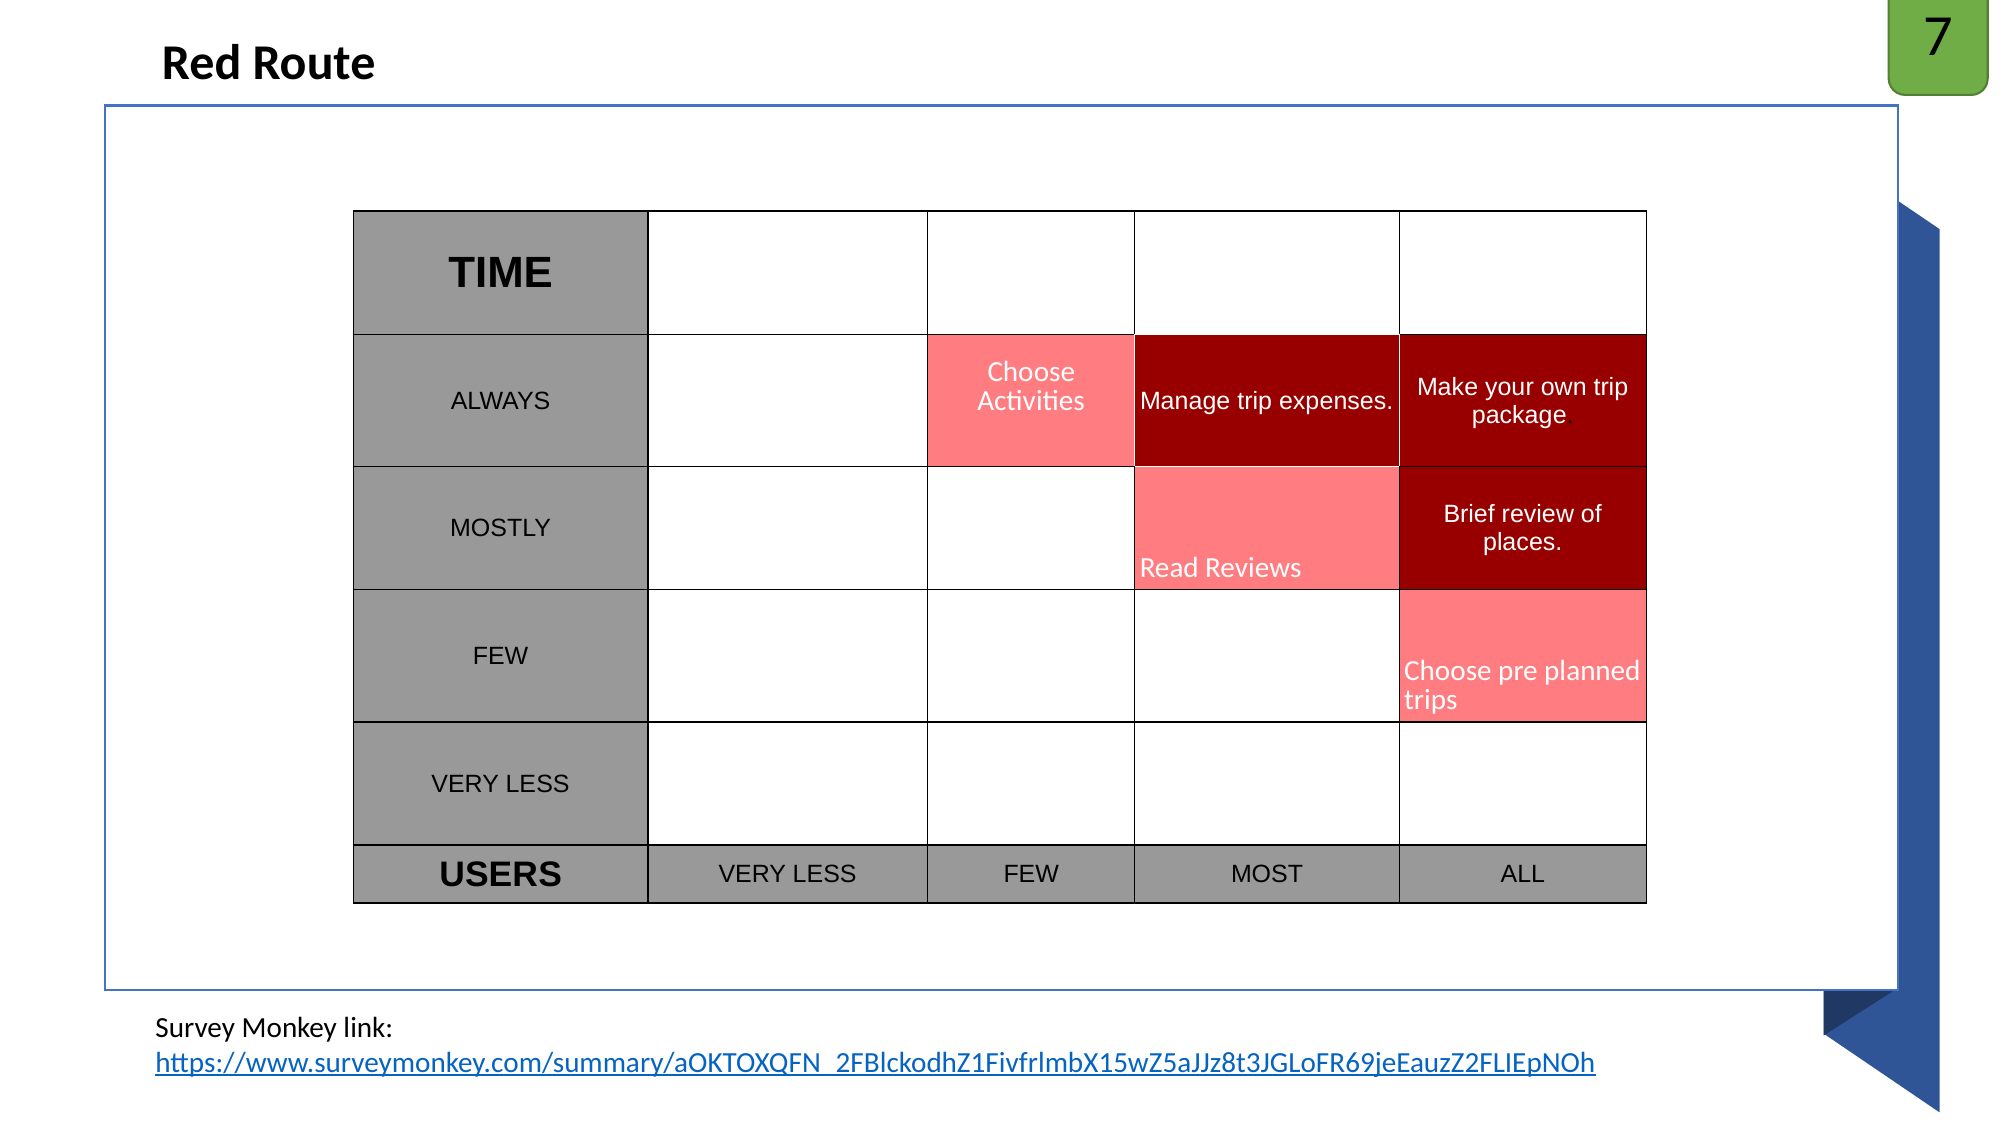

7
Red Route

| TIME |  |  |  |  |
| --- | --- | --- | --- | --- |
| ALWAYS |  | Choose Activities | Manage trip expenses. | Make your own trip package. |
| MOSTLY |  |  | Read Reviews | Brief review of places. |
| FEW |  |  |  | Choose pre planned trips |
| VERY LESS |  |  |  |  |
| USERS | VERY LESS | FEW | MOST | ALL |

Survey Monkey link: https://www.surveymonkey.com/summary/aOKTOXQFN_2FBlckodhZ1FivfrlmbX15wZ5aJJz8t3JGLoFR69jeEauzZ2FLIEpNOh